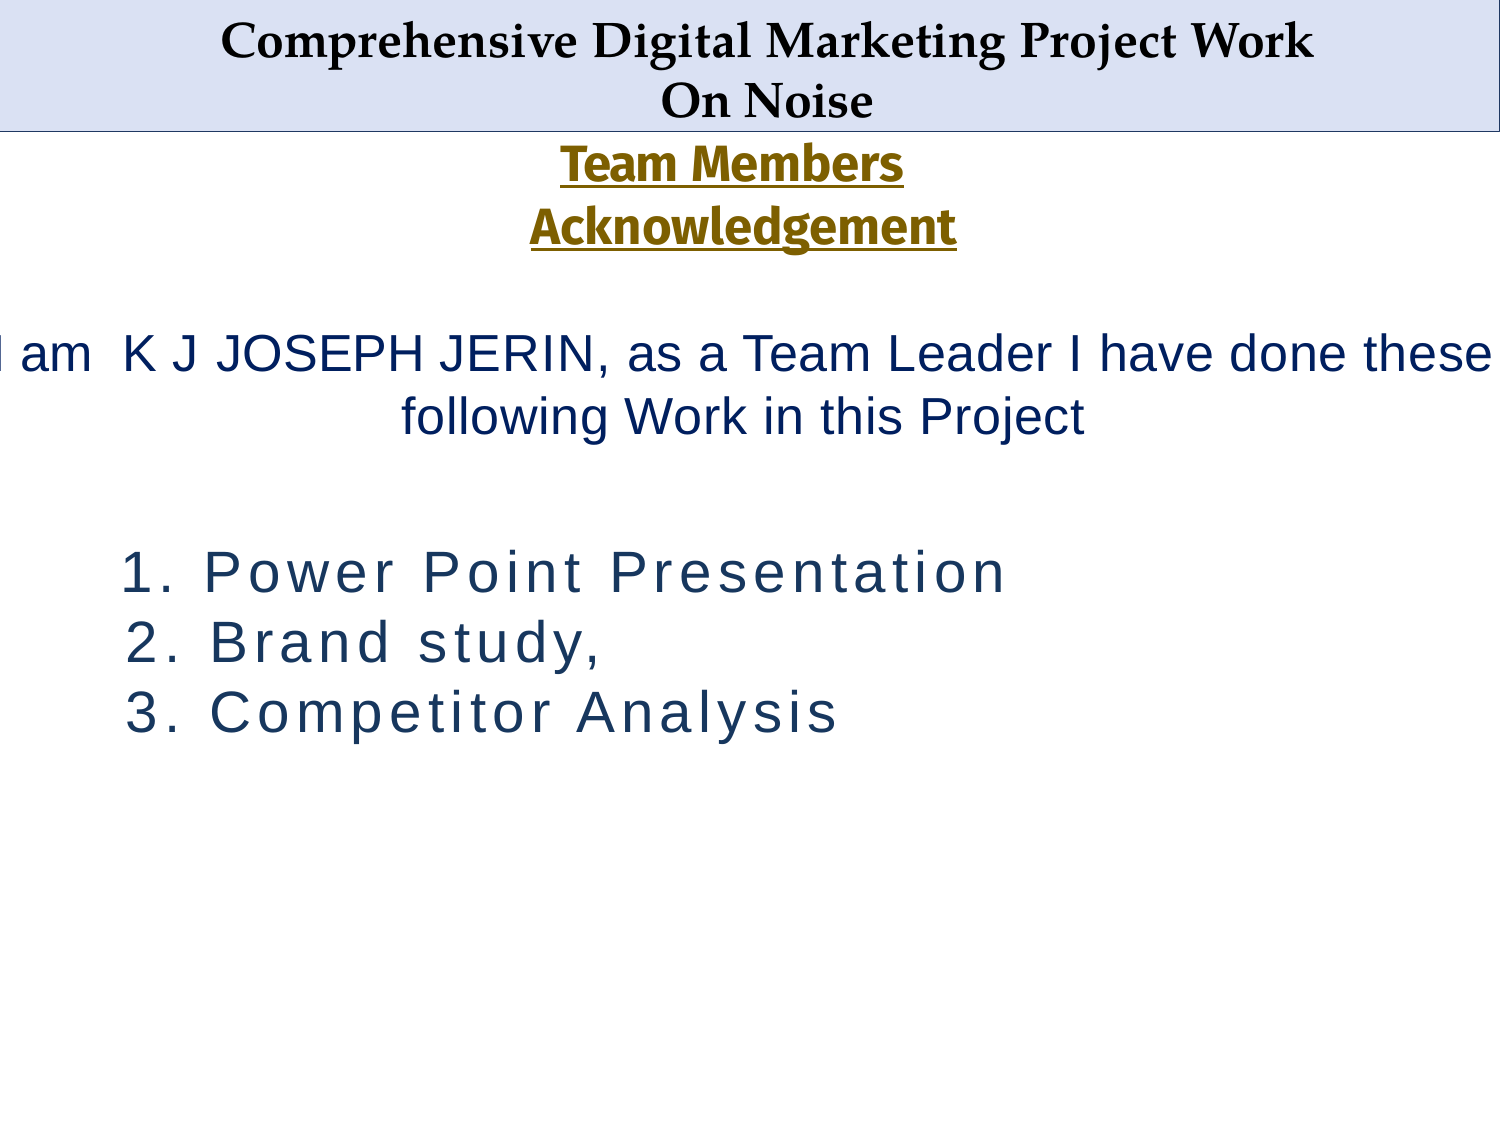

# Comprehensive Digital Marketing Project Work On Noise

Team Members
Acknowledgement

I am  K J JOSEPH JERIN, as a Team Leader I have done these following Work in this Project

  1. Power Point Presentation
 2. Brand study,
 3. Competitor Analysis